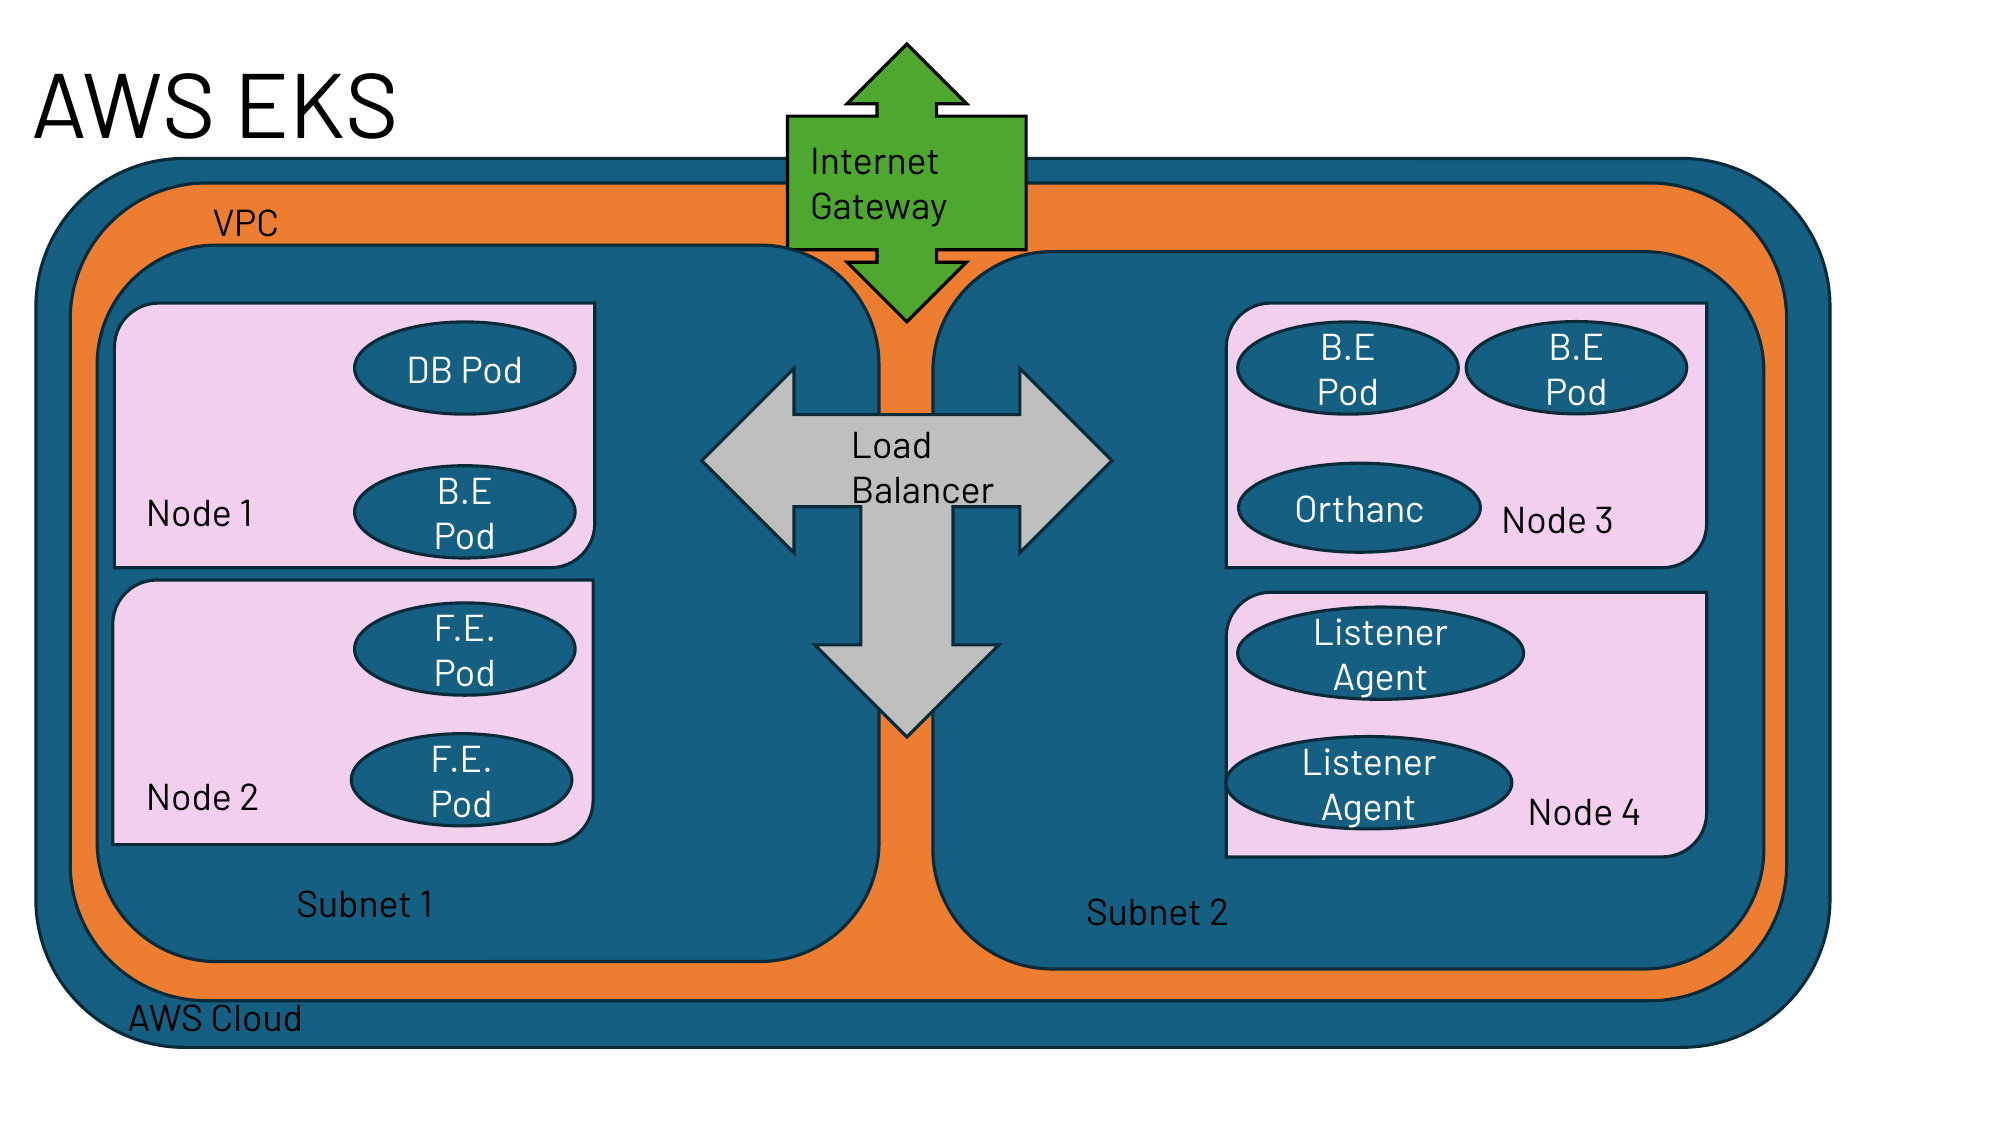

# AWS EKS

Internet Gateway

VPC

Subnet 1

Subnet 2

DB Pod
B.E Pod
Node 1

B.E Pod
Orthanc
Node 3
B.E Pod

Load Balancer

Listener
Agent
Node 4
F.E. Pod
F.E. Pod
Listener
Agent
Node 2
AWS Cloud